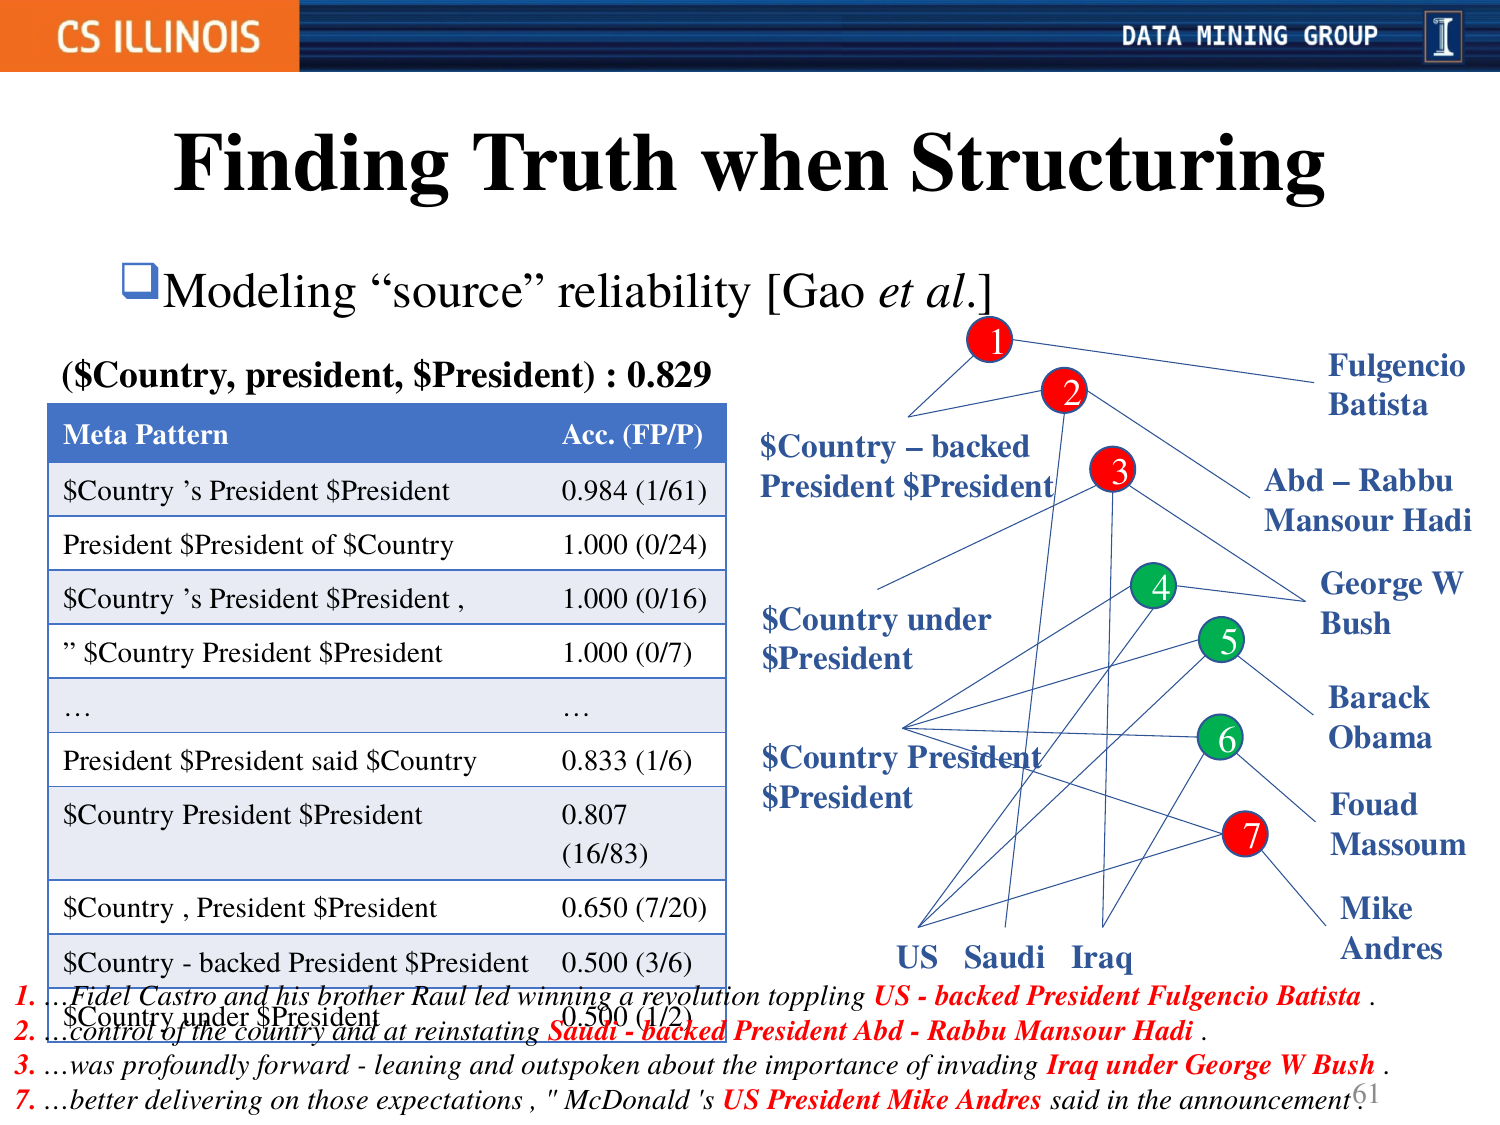

# Finding Truth when Structuring
Modeling “source” reliability [Gao et al.]
1
Fulgencio
Batista
($Country, president, $President) : 0.829
2
| Meta Pattern | Acc. (FP/P) |
| --- | --- |
| $Country ’s President $President | 0.984 (1/61) |
| President $President of $Country | 1.000 (0/24) |
| $Country ’s President $President , | 1.000 (0/16) |
| ” $Country President $President | 1.000 (0/7) |
| … | … |
| President $President said $Country | 0.833 (1/6) |
| $Country President $President | 0.807 (16/83) |
| $Country , President $President | 0.650 (7/20) |
| $Country - backed President $President | 0.500 (3/6) |
| $Country under $President | 0.500 (1/2) |
$Country – backed
President $President
3
Abd – Rabbu
Mansour Hadi
George W
Bush
4
$Country under
$President
5
Barack
Obama
6
$Country President
$President
Fouad
Massoum
7
Mike
Andres
US
Saudi
Iraq
1. …Fidel Castro and his brother Raul led winning a revolution toppling US - backed President Fulgencio Batista .
2. …control of the country and at reinstating Saudi - backed President Abd - Rabbu Mansour Hadi .
3. …was profoundly forward - leaning and outspoken about the importance of invading Iraq under George W Bush .
7. …better delivering on those expectations , " McDonald 's US President Mike Andres said in the announcement .
61